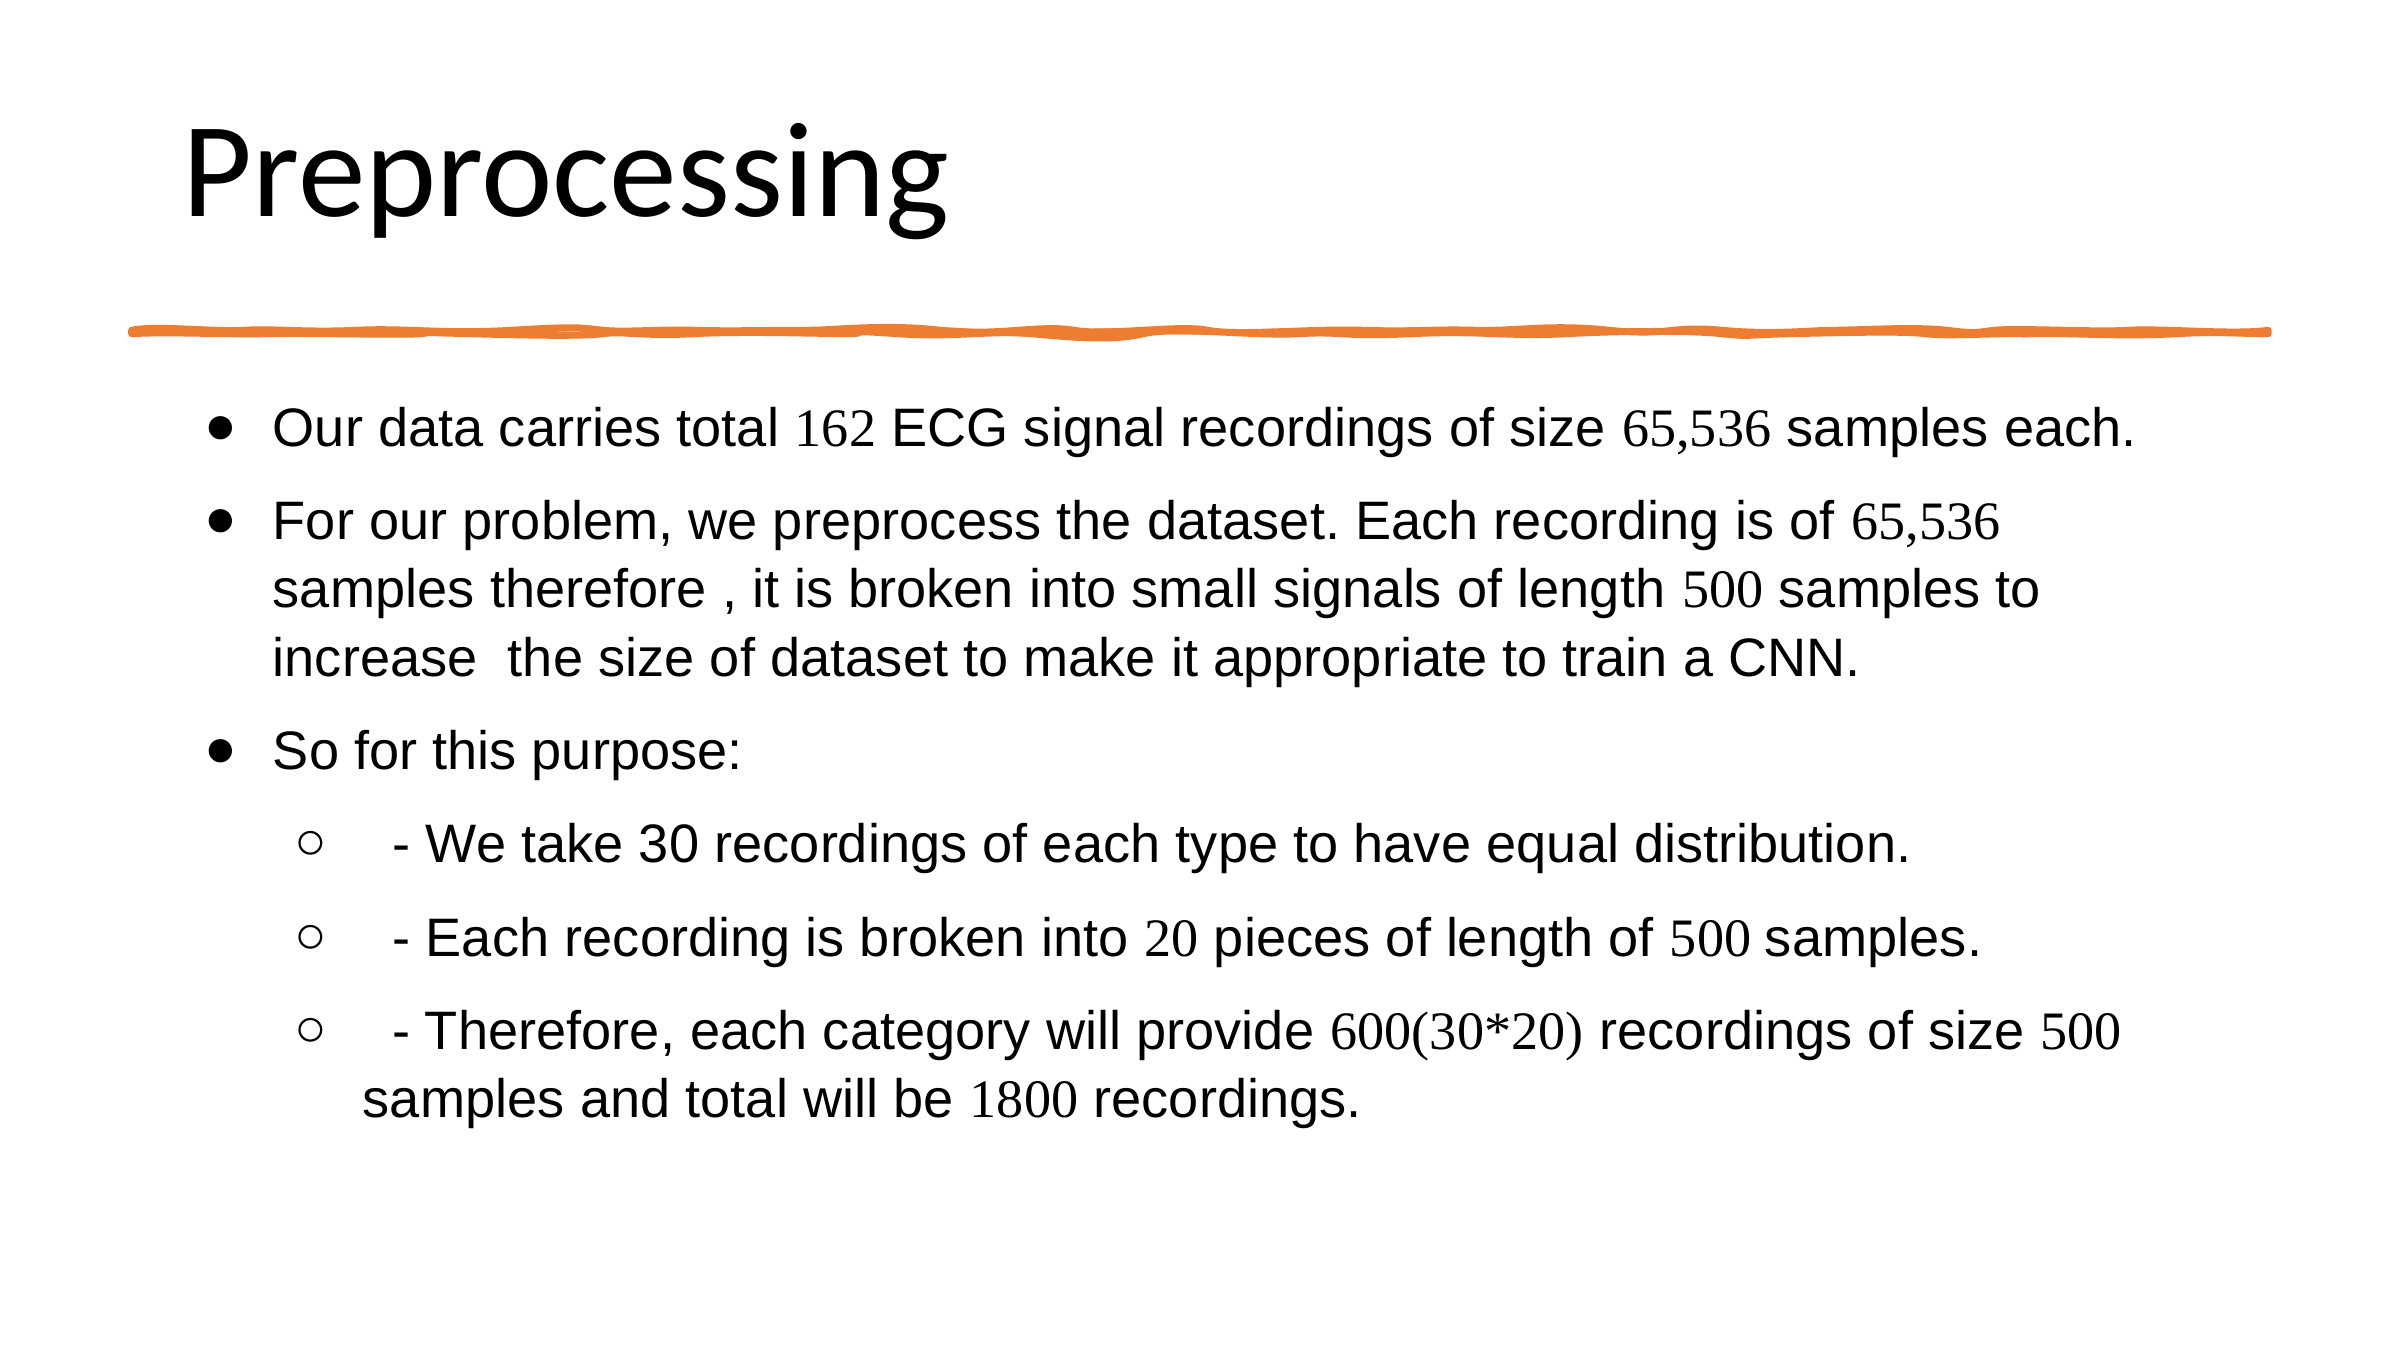

# Preprocessing

Our data carries total 162 ECG signal recordings of size 65,536 samples each.
For our problem, we preprocess the dataset. Each recording is of 65,536 samples therefore , it is broken into small signals of length 500 samples to increase  the size of dataset to make it appropriate to train a CNN.
So for this purpose:
  - We take 30 recordings of each type to have equal distribution.
  - Each recording is broken into 20 pieces of length of 500 samples.
  - Therefore, each category will provide 600(30*20) recordings of size 500 samples and total will be 1800 recordings.